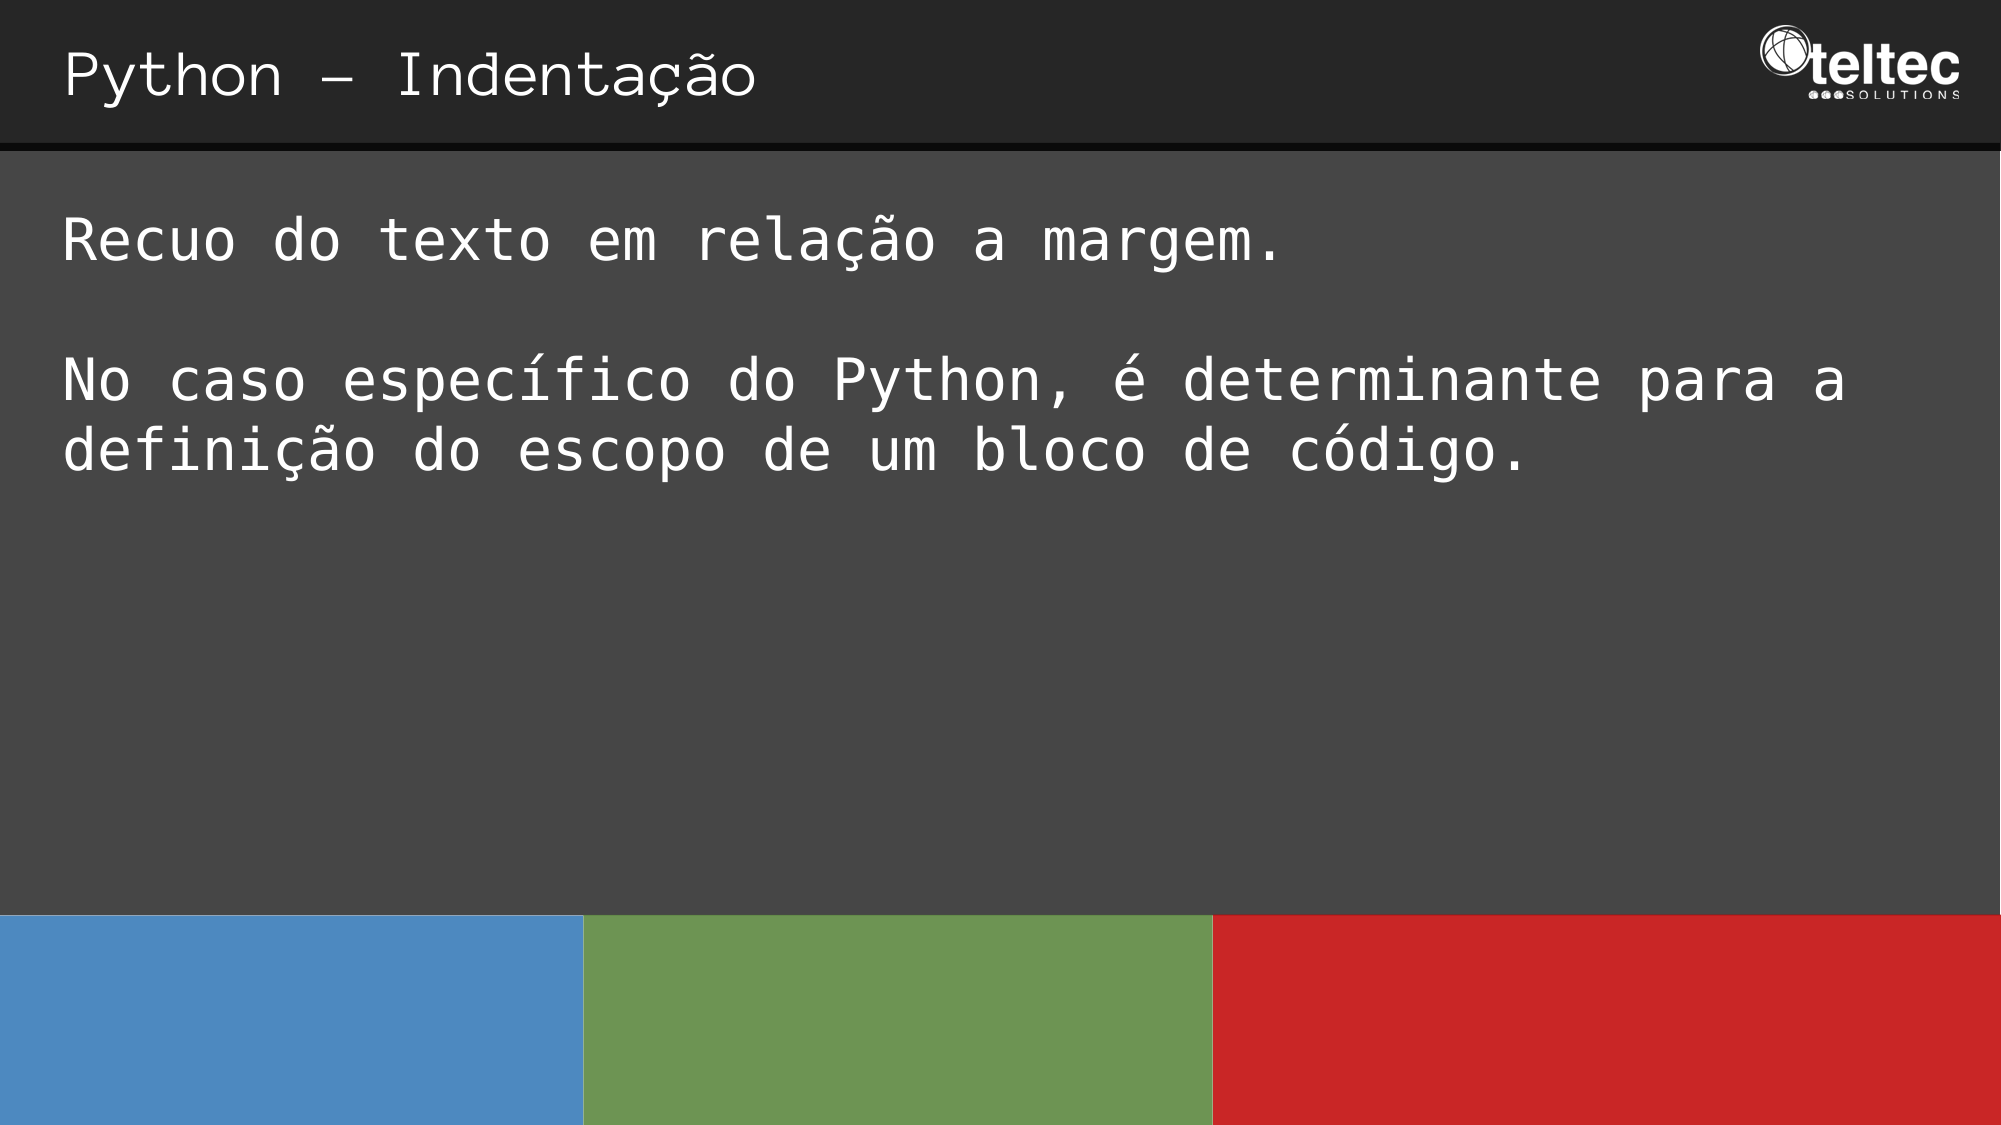

Python – Indentação
Recuo do texto em relação a margem.

No caso específico do Python, é determinante para a definição do escopo de um bloco de código.